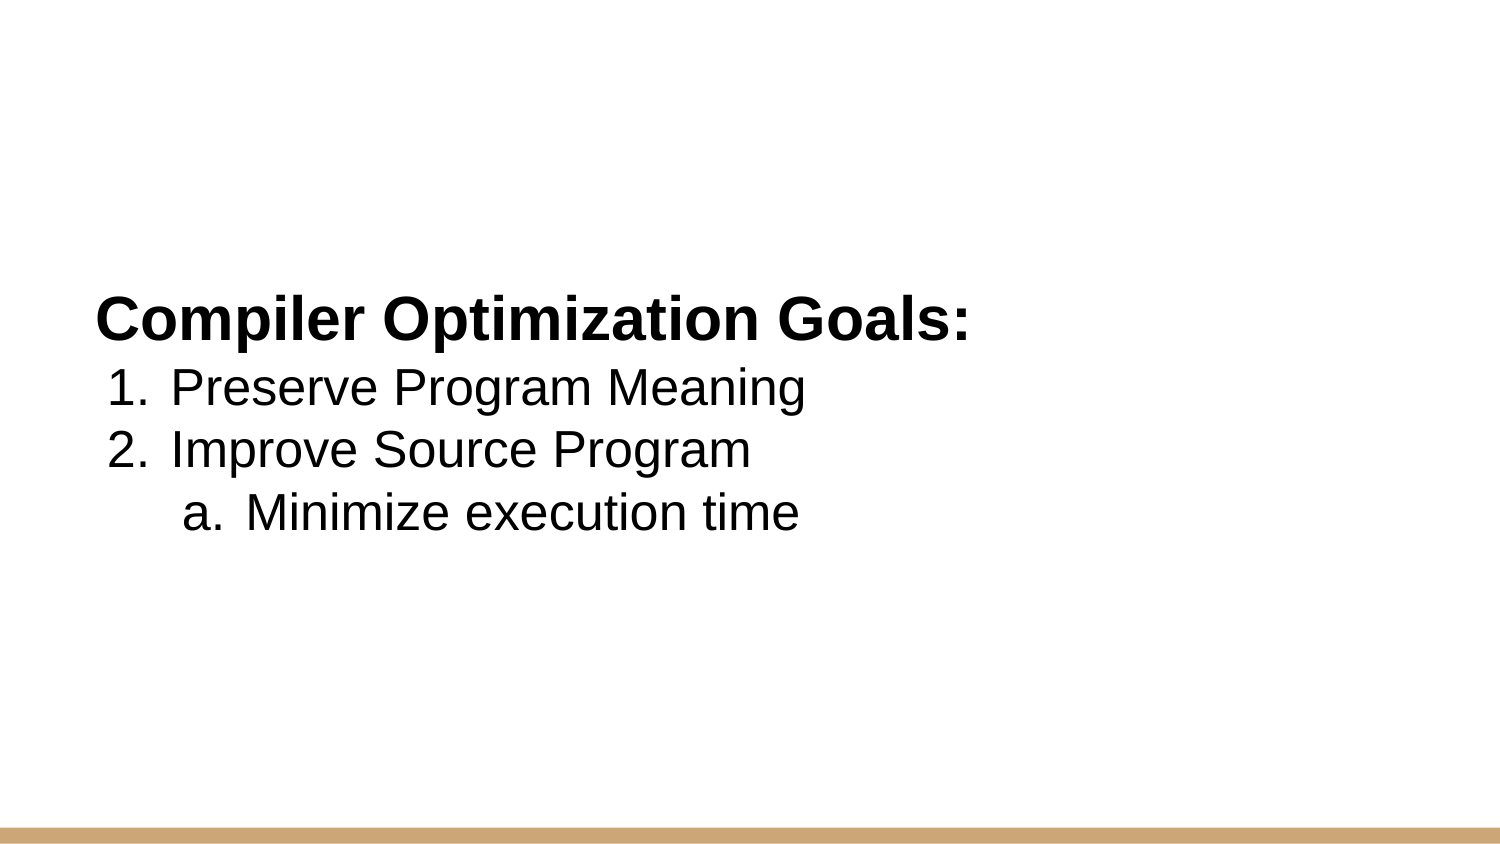

# Compiler Optimization Goals:
Preserve Program Meaning
Improve Source Program
Minimize execution time